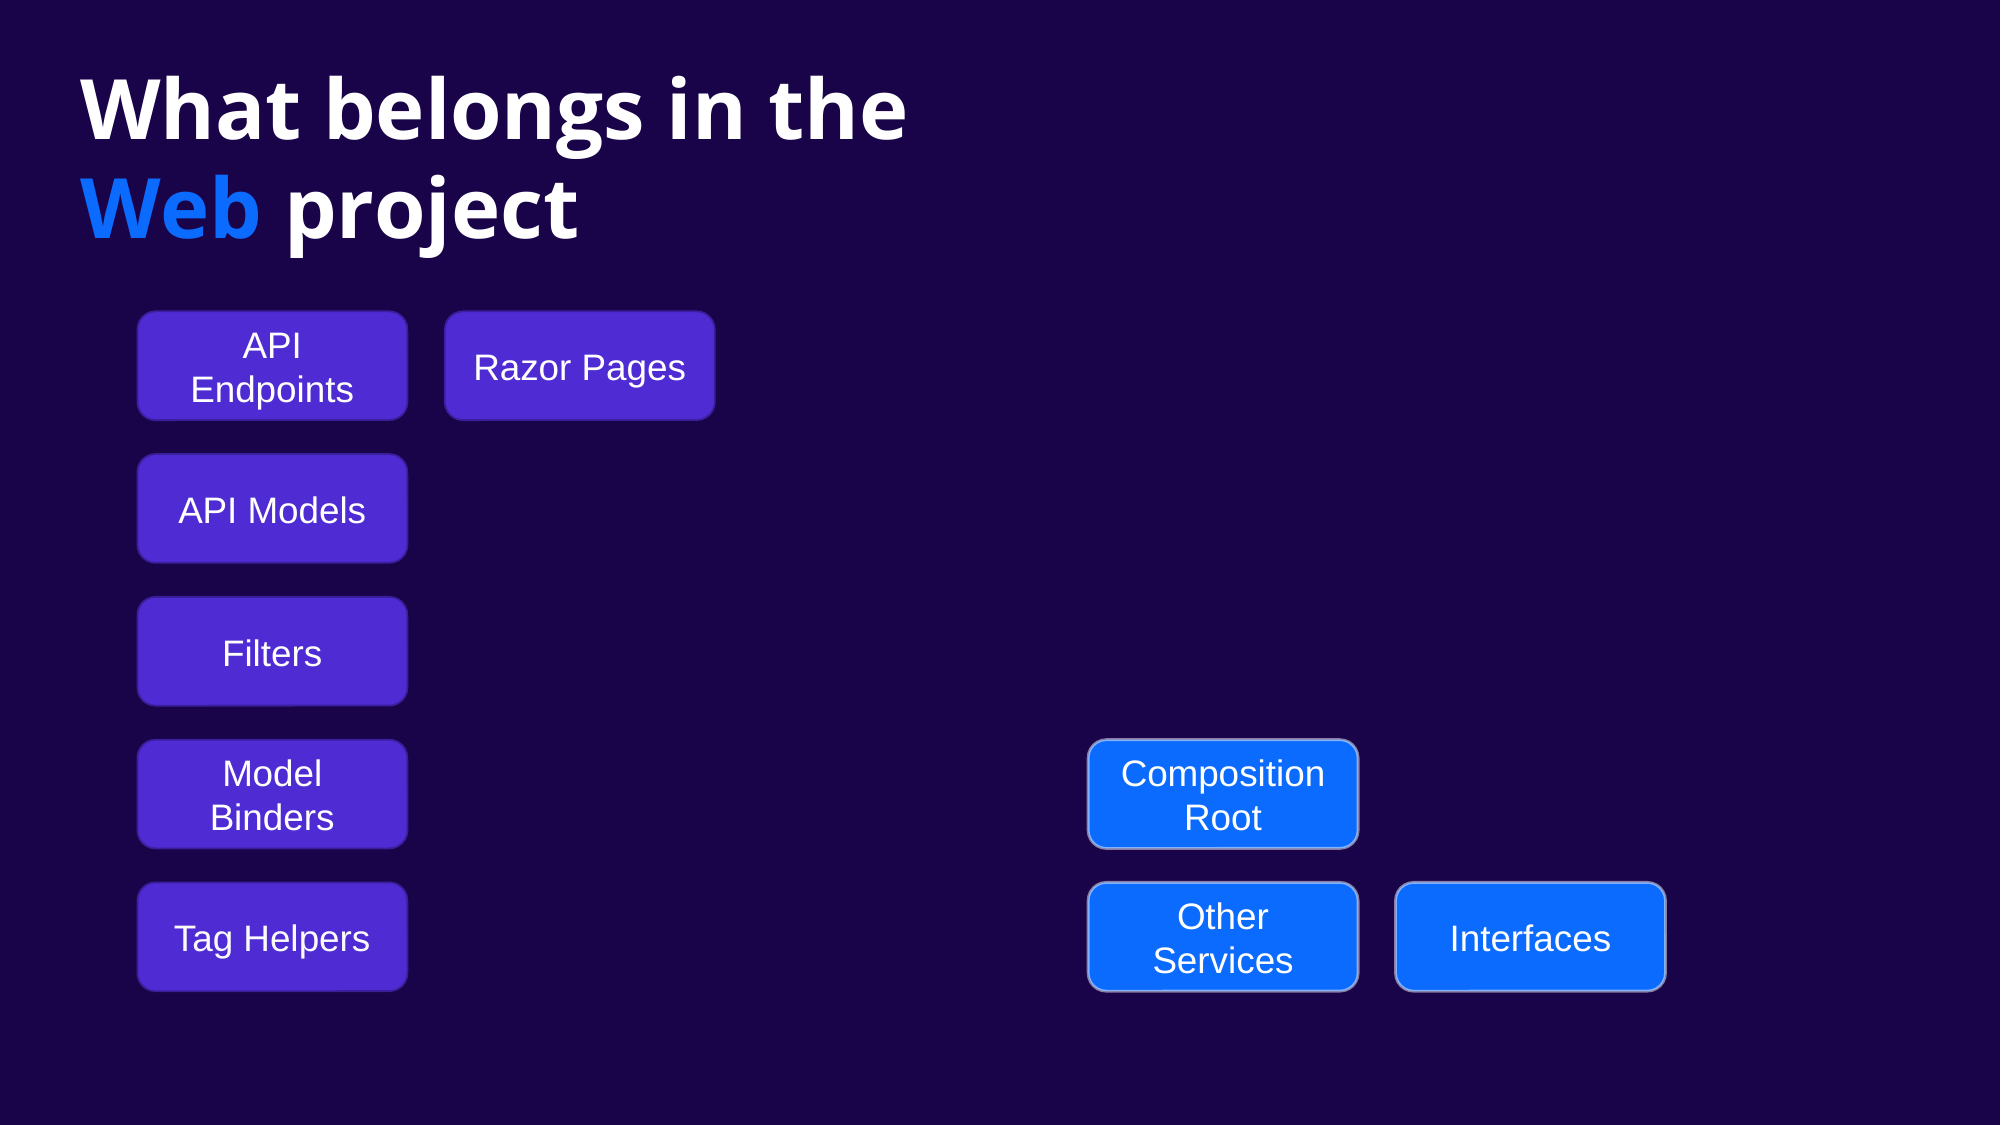

# What belongs in the Web project
API Endpoints
Razor Pages
API Models
Filters
Model Binders
Composition Root
Tag Helpers
Other Services
Interfaces